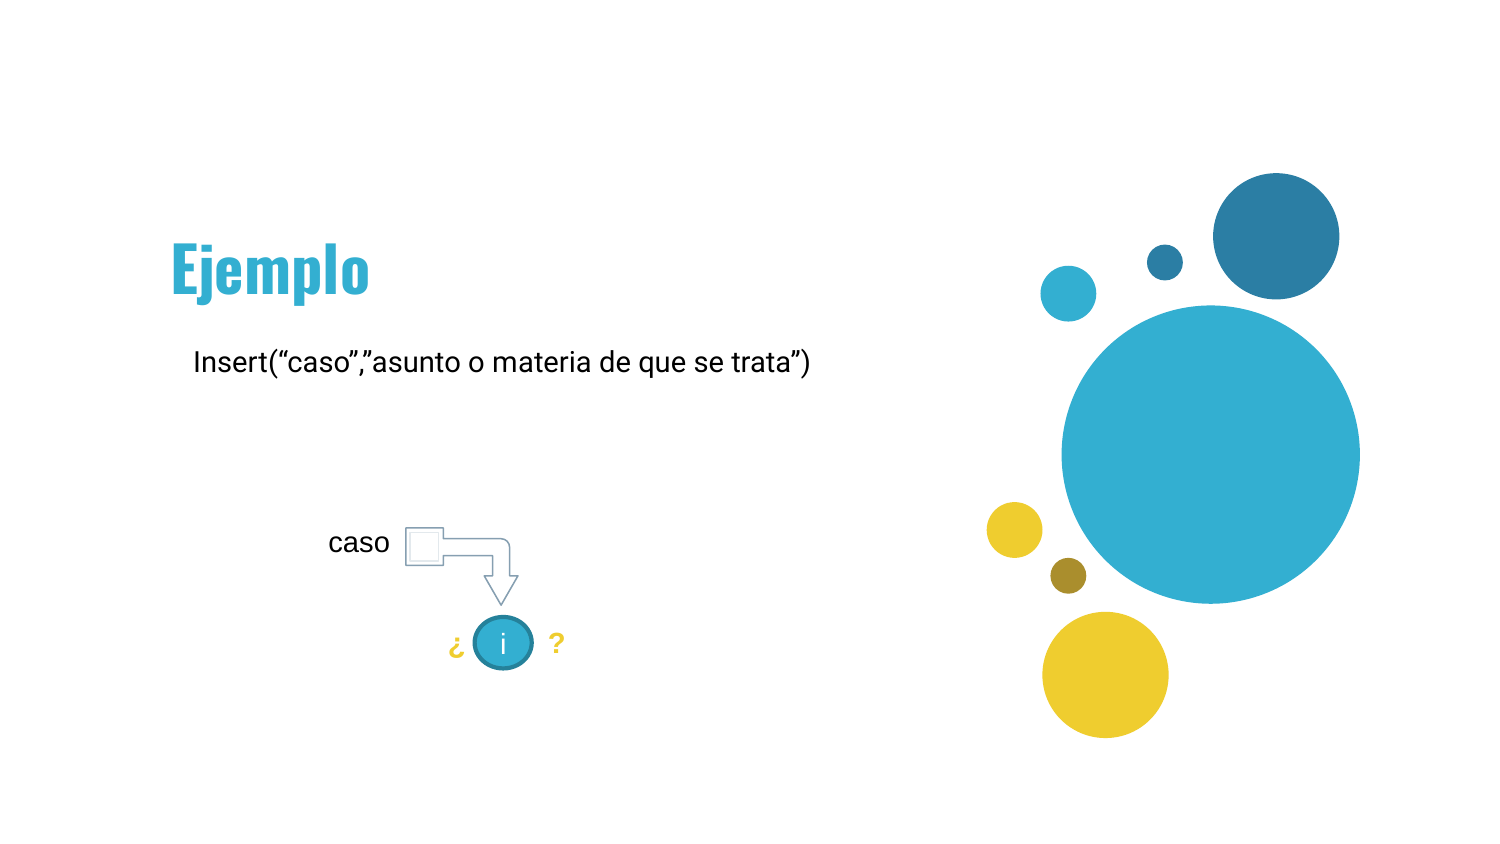

# Ejemplo
Insert(“caso”,”asunto o materia de que se trata”)

caso
¿          ?
i